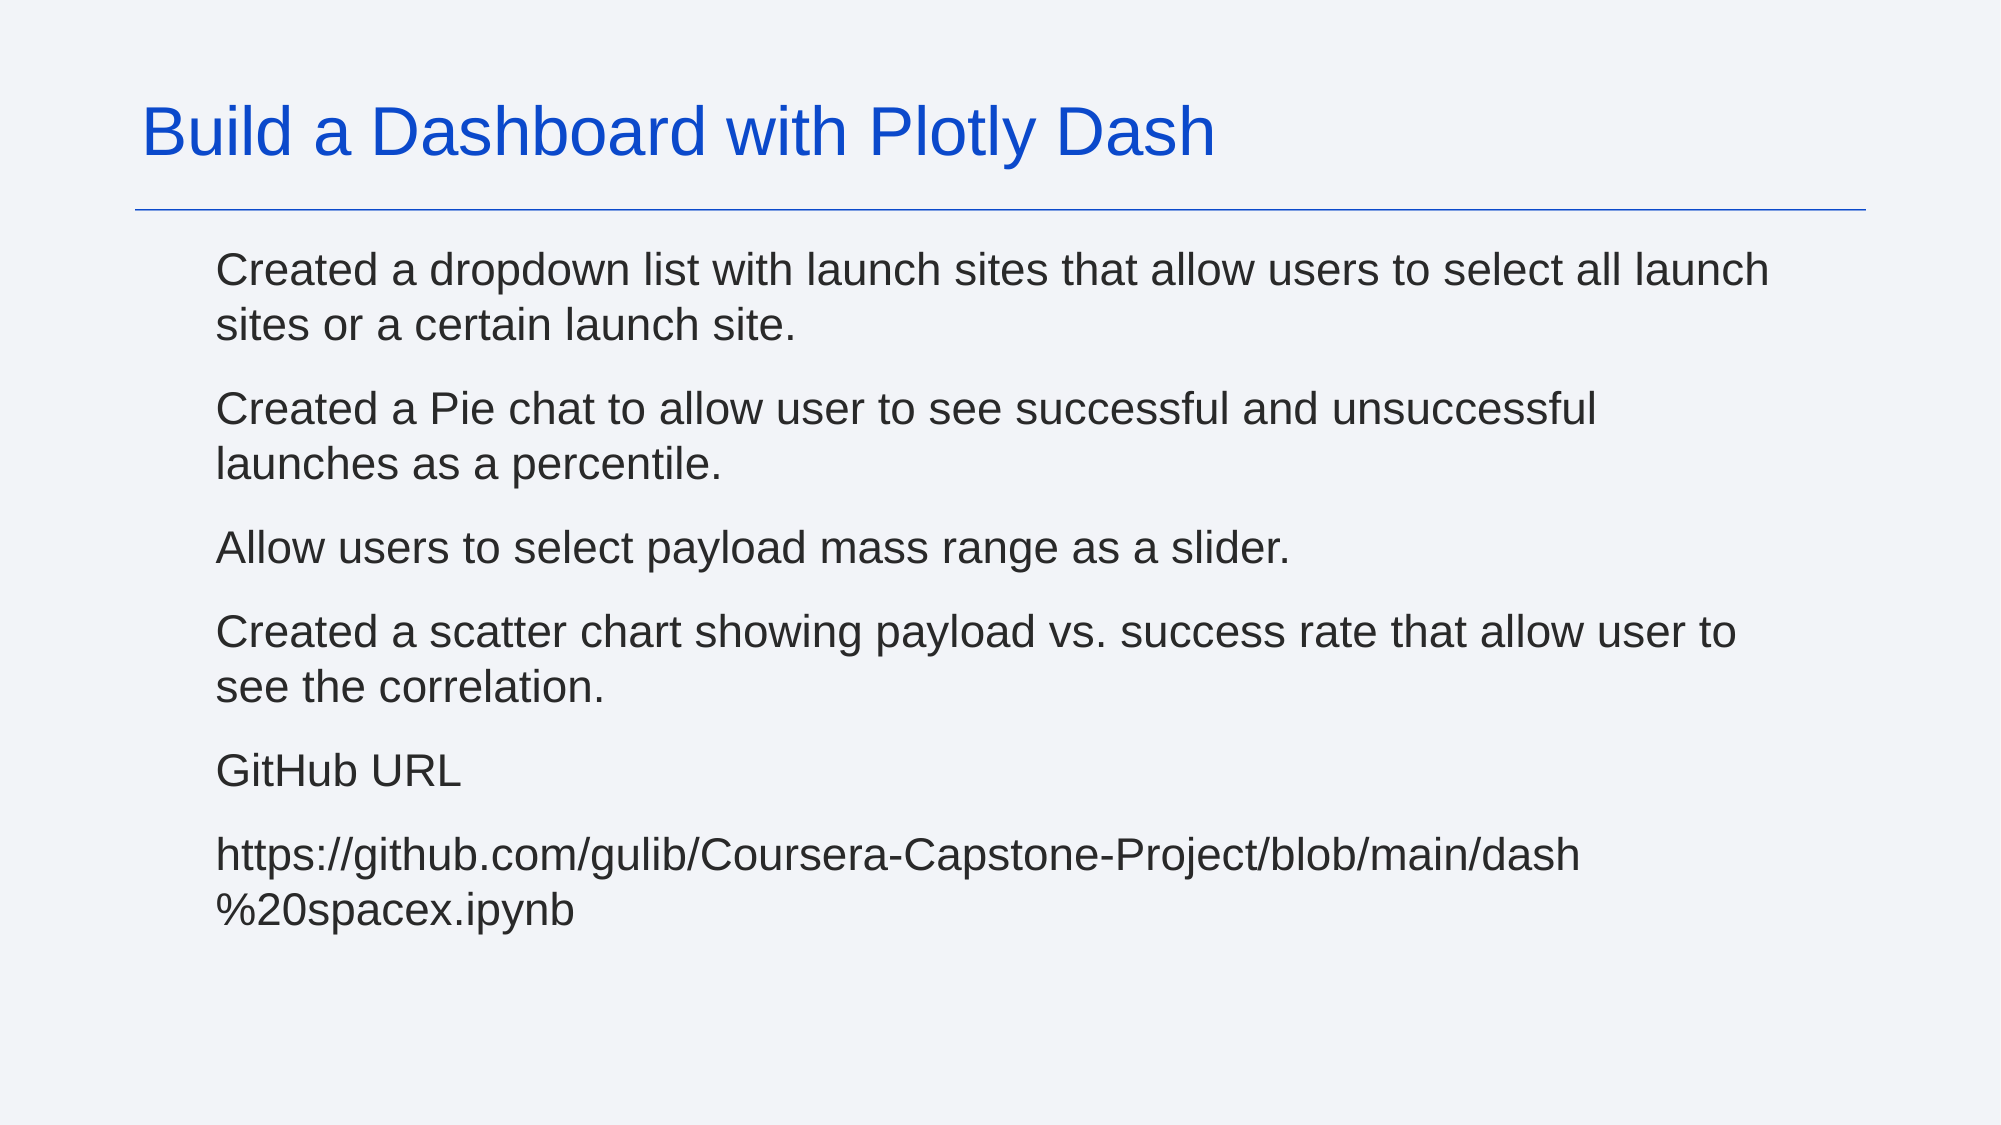

Build a Dashboard with Plotly Dash
Created a dropdown list with launch sites that allow users to select all launch sites or a certain launch site.
Created a Pie chat to allow user to see successful and unsuccessful launches as a percentile.
Allow users to select payload mass range as a slider.
Created a scatter chart showing payload vs. success rate that allow user to see the correlation.
GitHub URL
https://github.com/gulib/Coursera-Capstone-Project/blob/main/dash%20spacex.ipynb